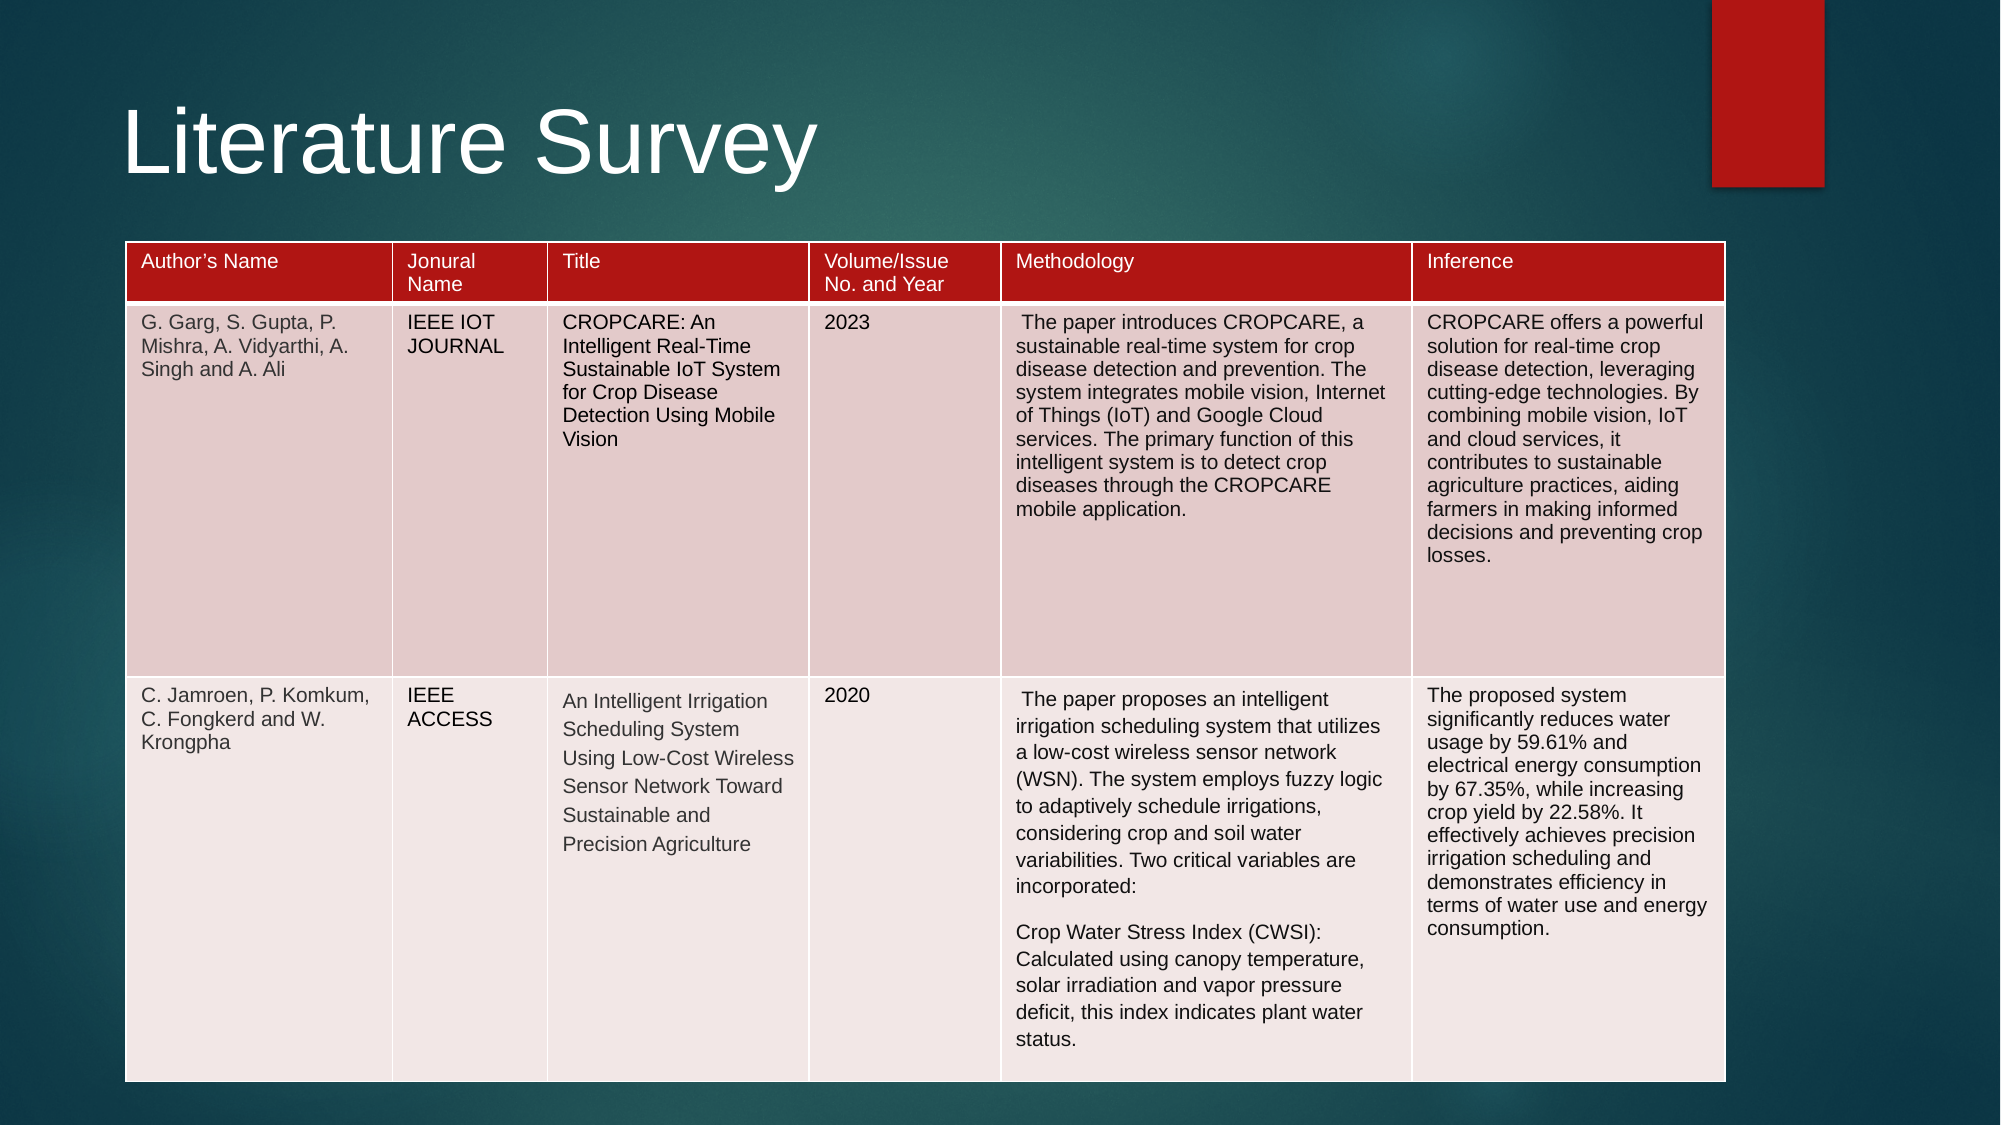

# Literature Survey
| Author’s Name | Jonural Name | Title | Volume/Issue No. and Year | Methodology | Inference |
| --- | --- | --- | --- | --- | --- |
| G. Garg, S. Gupta, P. Mishra, A. Vidyarthi, A. Singh and A. Ali | IEEE IOT JOURNAL | CROPCARE: An Intelligent Real-Time Sustainable IoT System for Crop Disease Detection Using Mobile Vision | 2023 | The paper introduces CROPCARE, a sustainable real-time system for crop disease detection and prevention. The system integrates mobile vision, Internet of Things (IoT) and Google Cloud services. The primary function of this intelligent system is to detect crop diseases through the CROPCARE mobile application. | CROPCARE offers a powerful solution for real-time crop disease detection, leveraging cutting-edge technologies. By combining mobile vision, IoT and cloud services, it contributes to sustainable agriculture practices, aiding farmers in making informed decisions and preventing crop losses. |
| C. Jamroen, P. Komkum, C. Fongkerd and W. Krongpha | IEEE ACCESS | An Intelligent Irrigation Scheduling System Using Low-Cost Wireless Sensor Network Toward Sustainable and Precision Agriculture | 2020 | The paper proposes an intelligent irrigation scheduling system that utilizes a low-cost wireless sensor network (WSN). The system employs fuzzy logic to adaptively schedule irrigations, considering crop and soil water variabilities. Two critical variables are incorporated: Crop Water Stress Index (CWSI): Calculated using canopy temperature, solar irradiation and vapor pressure deficit, this index indicates plant water status. | The proposed system significantly reduces water usage by 59.61% and electrical energy consumption by 67.35%, while increasing crop yield by 22.58%. It effectively achieves precision irrigation scheduling and demonstrates efficiency in terms of water use and energy consumption. |